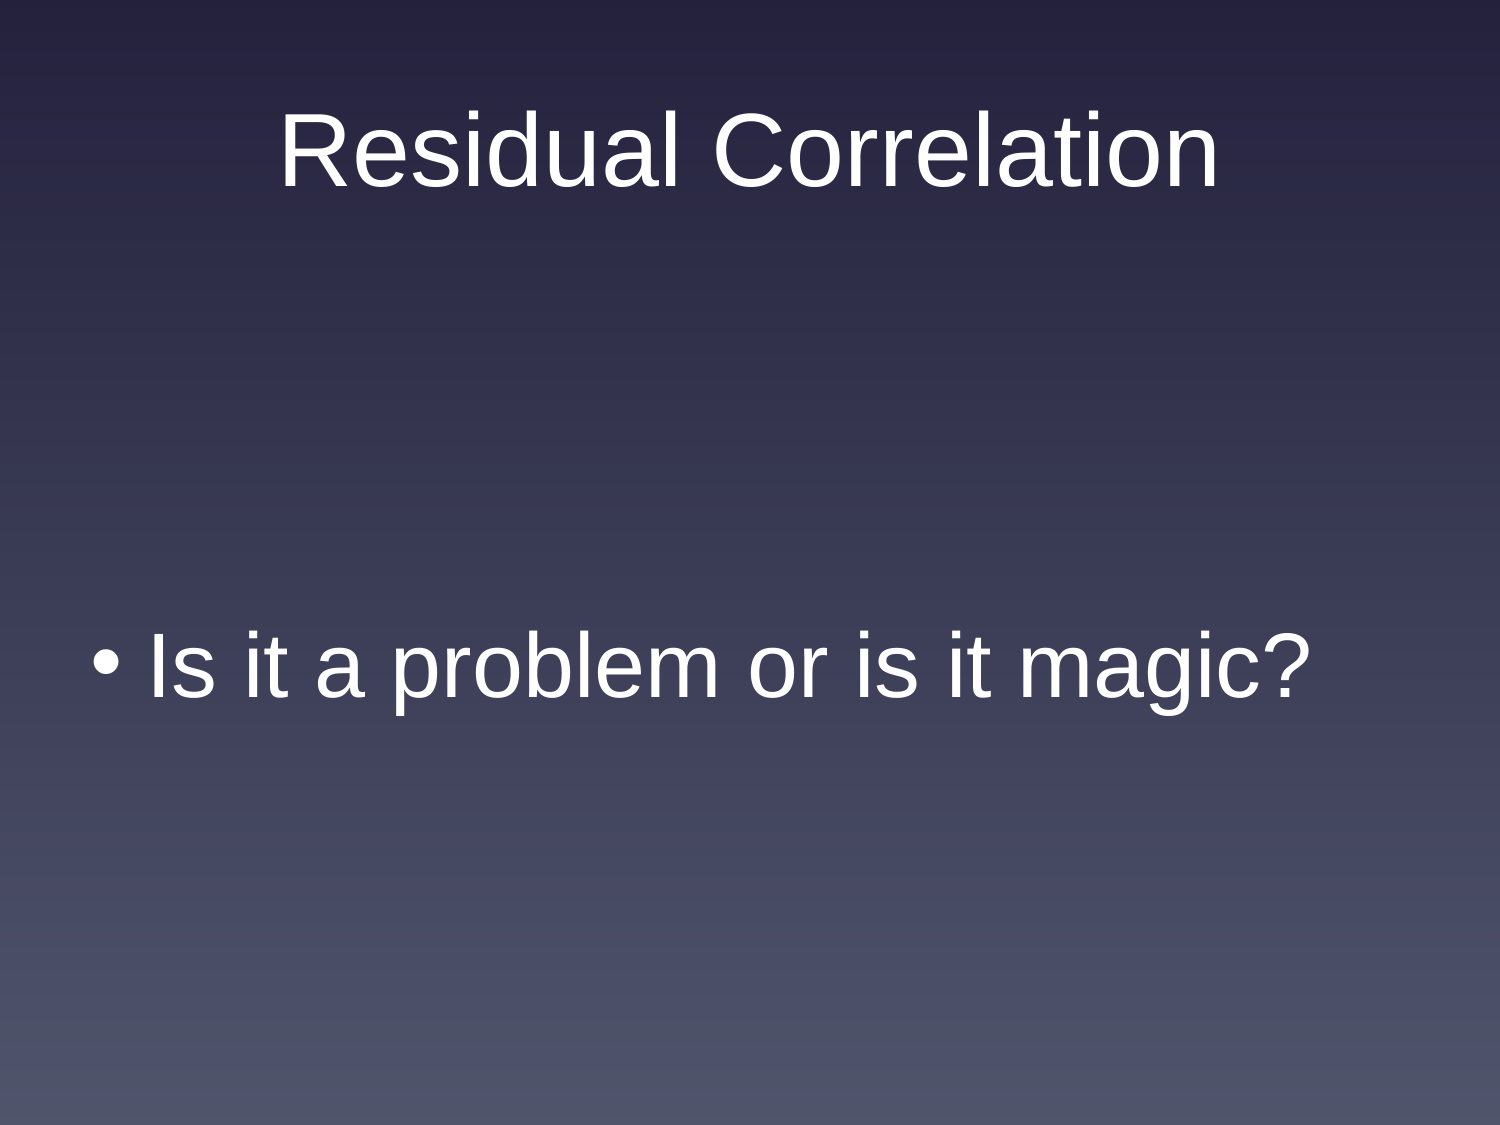

# Residual Correlation
Is it a problem or is it magic?